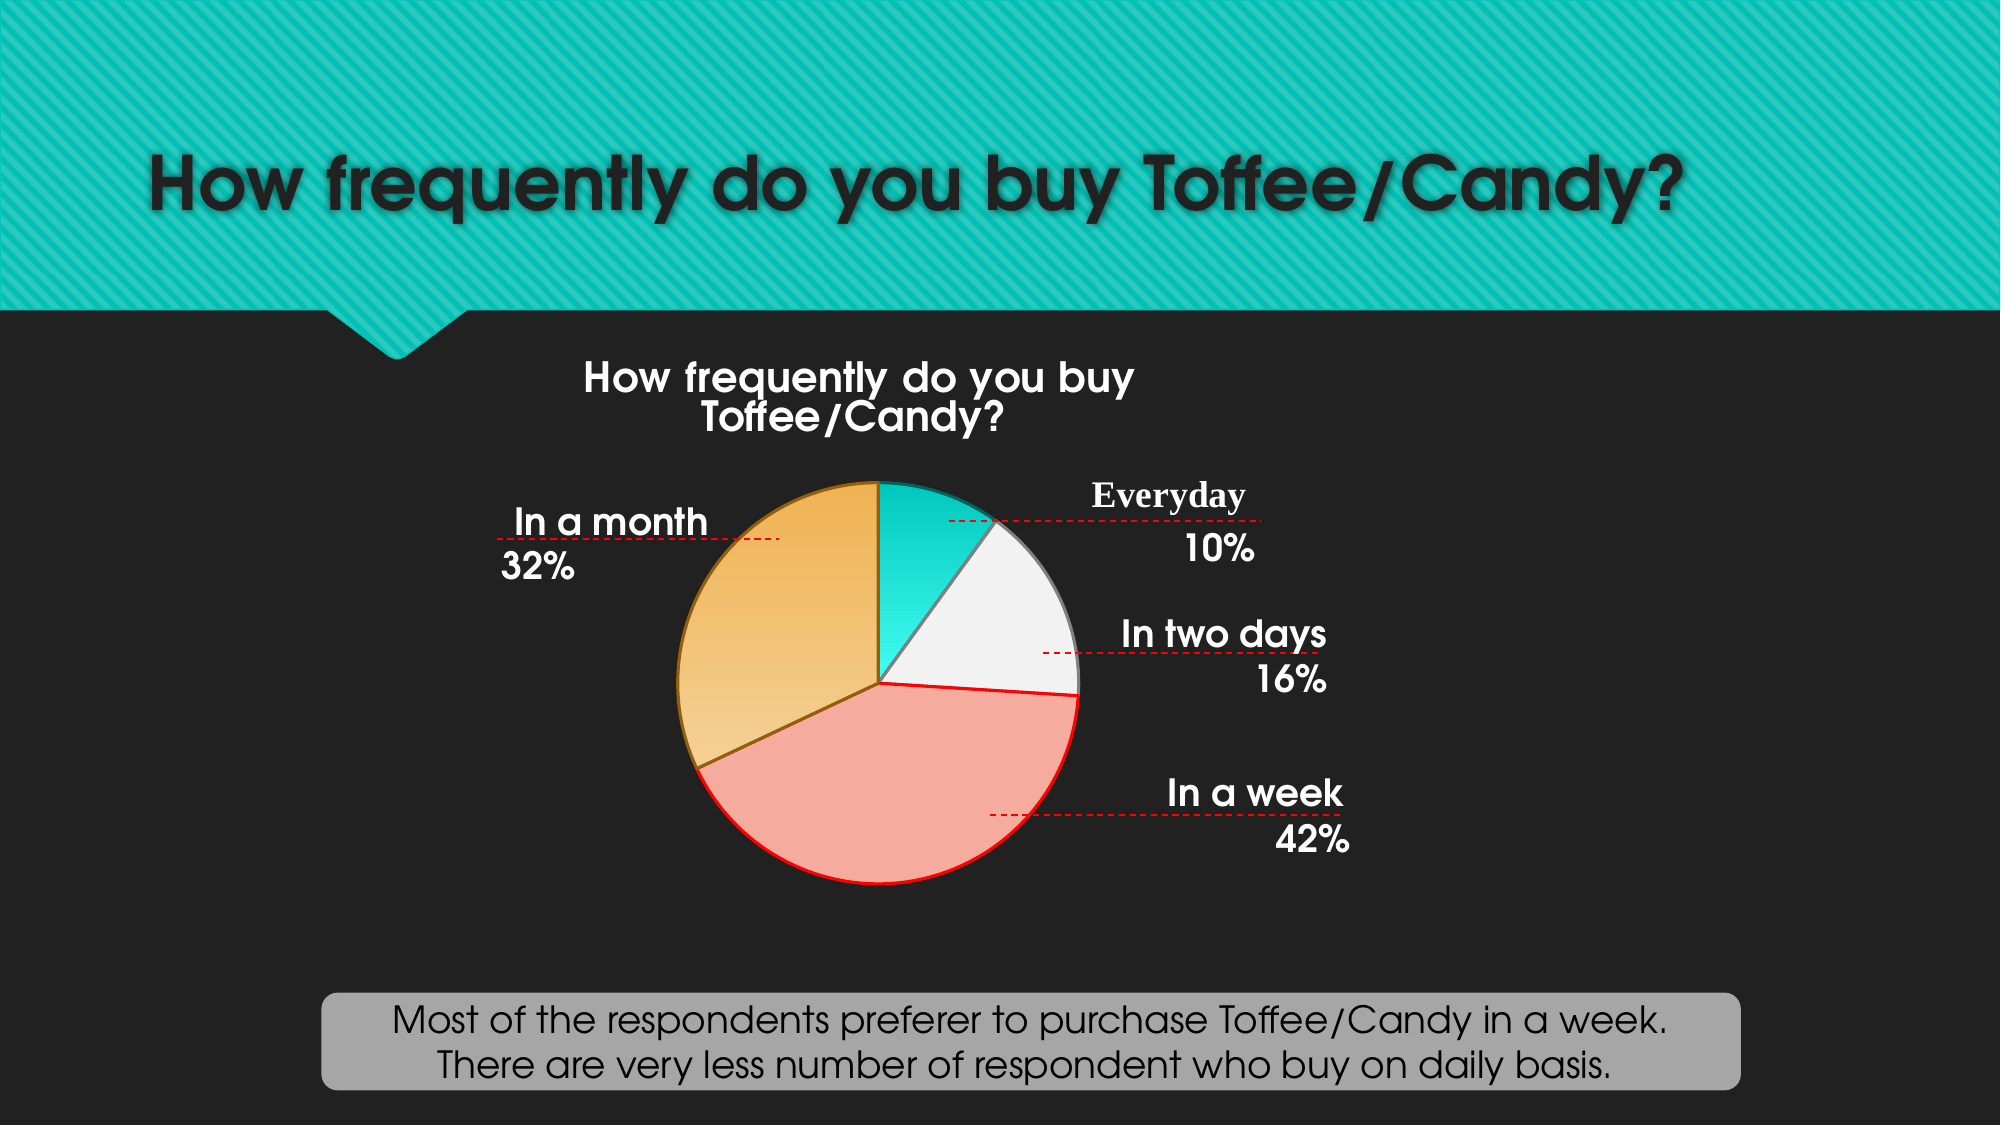

# How frequently do you buy Toffee/Candy?

### Chart: How frequently do you buy Toffee/Candy?

| Category |  |
|---|---|
| Everyday      | 0.1 |
| In two days      | 0.16 |
| In a week      | 0.42000000000000004 |
| In a month | 0.32000000000000006 |
In a month
10%
32%
In two days
16%
In a week
42%
Most of the respondents preferer to purchase Toffee/Candy in a week. There are very less number of respondent who buy on daily basis.